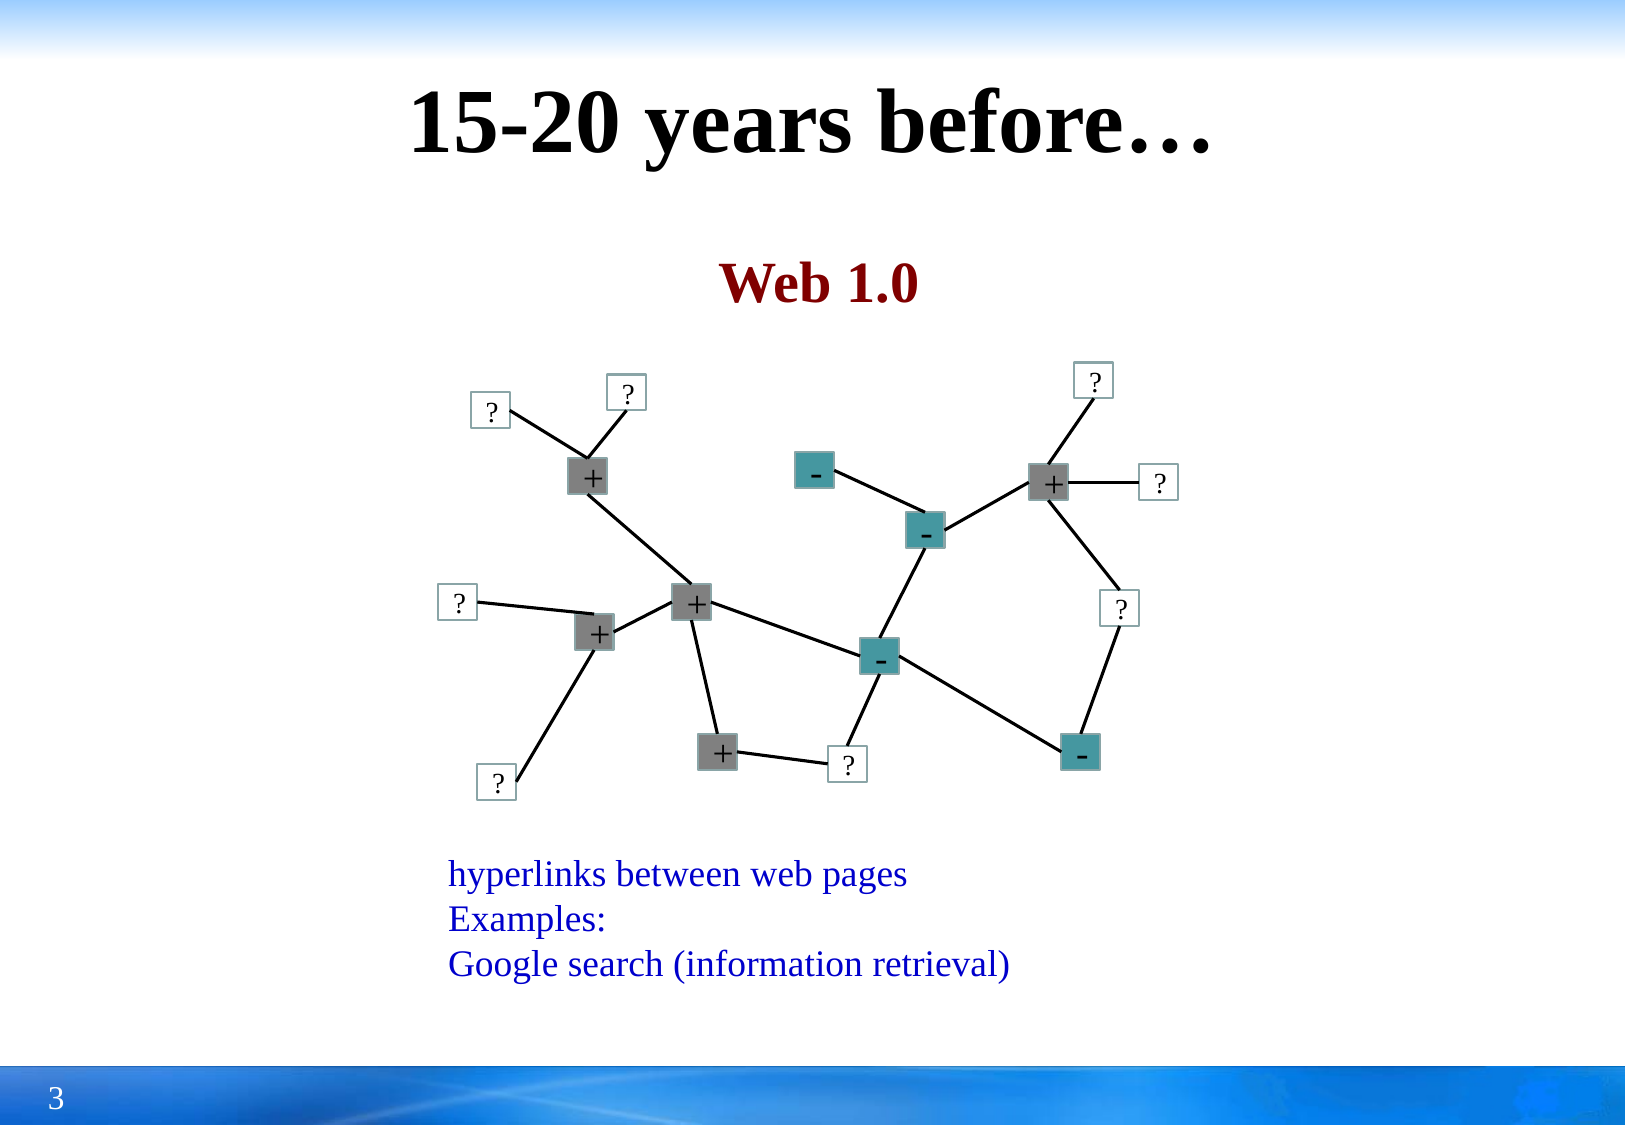

# 15-20 years before…
Web 1.0
?
?
?
-
+
+
?
-
?
+
?
+
-
+
-
?
?
hyperlinks between web pages
Examples:
Google search (information retrieval)